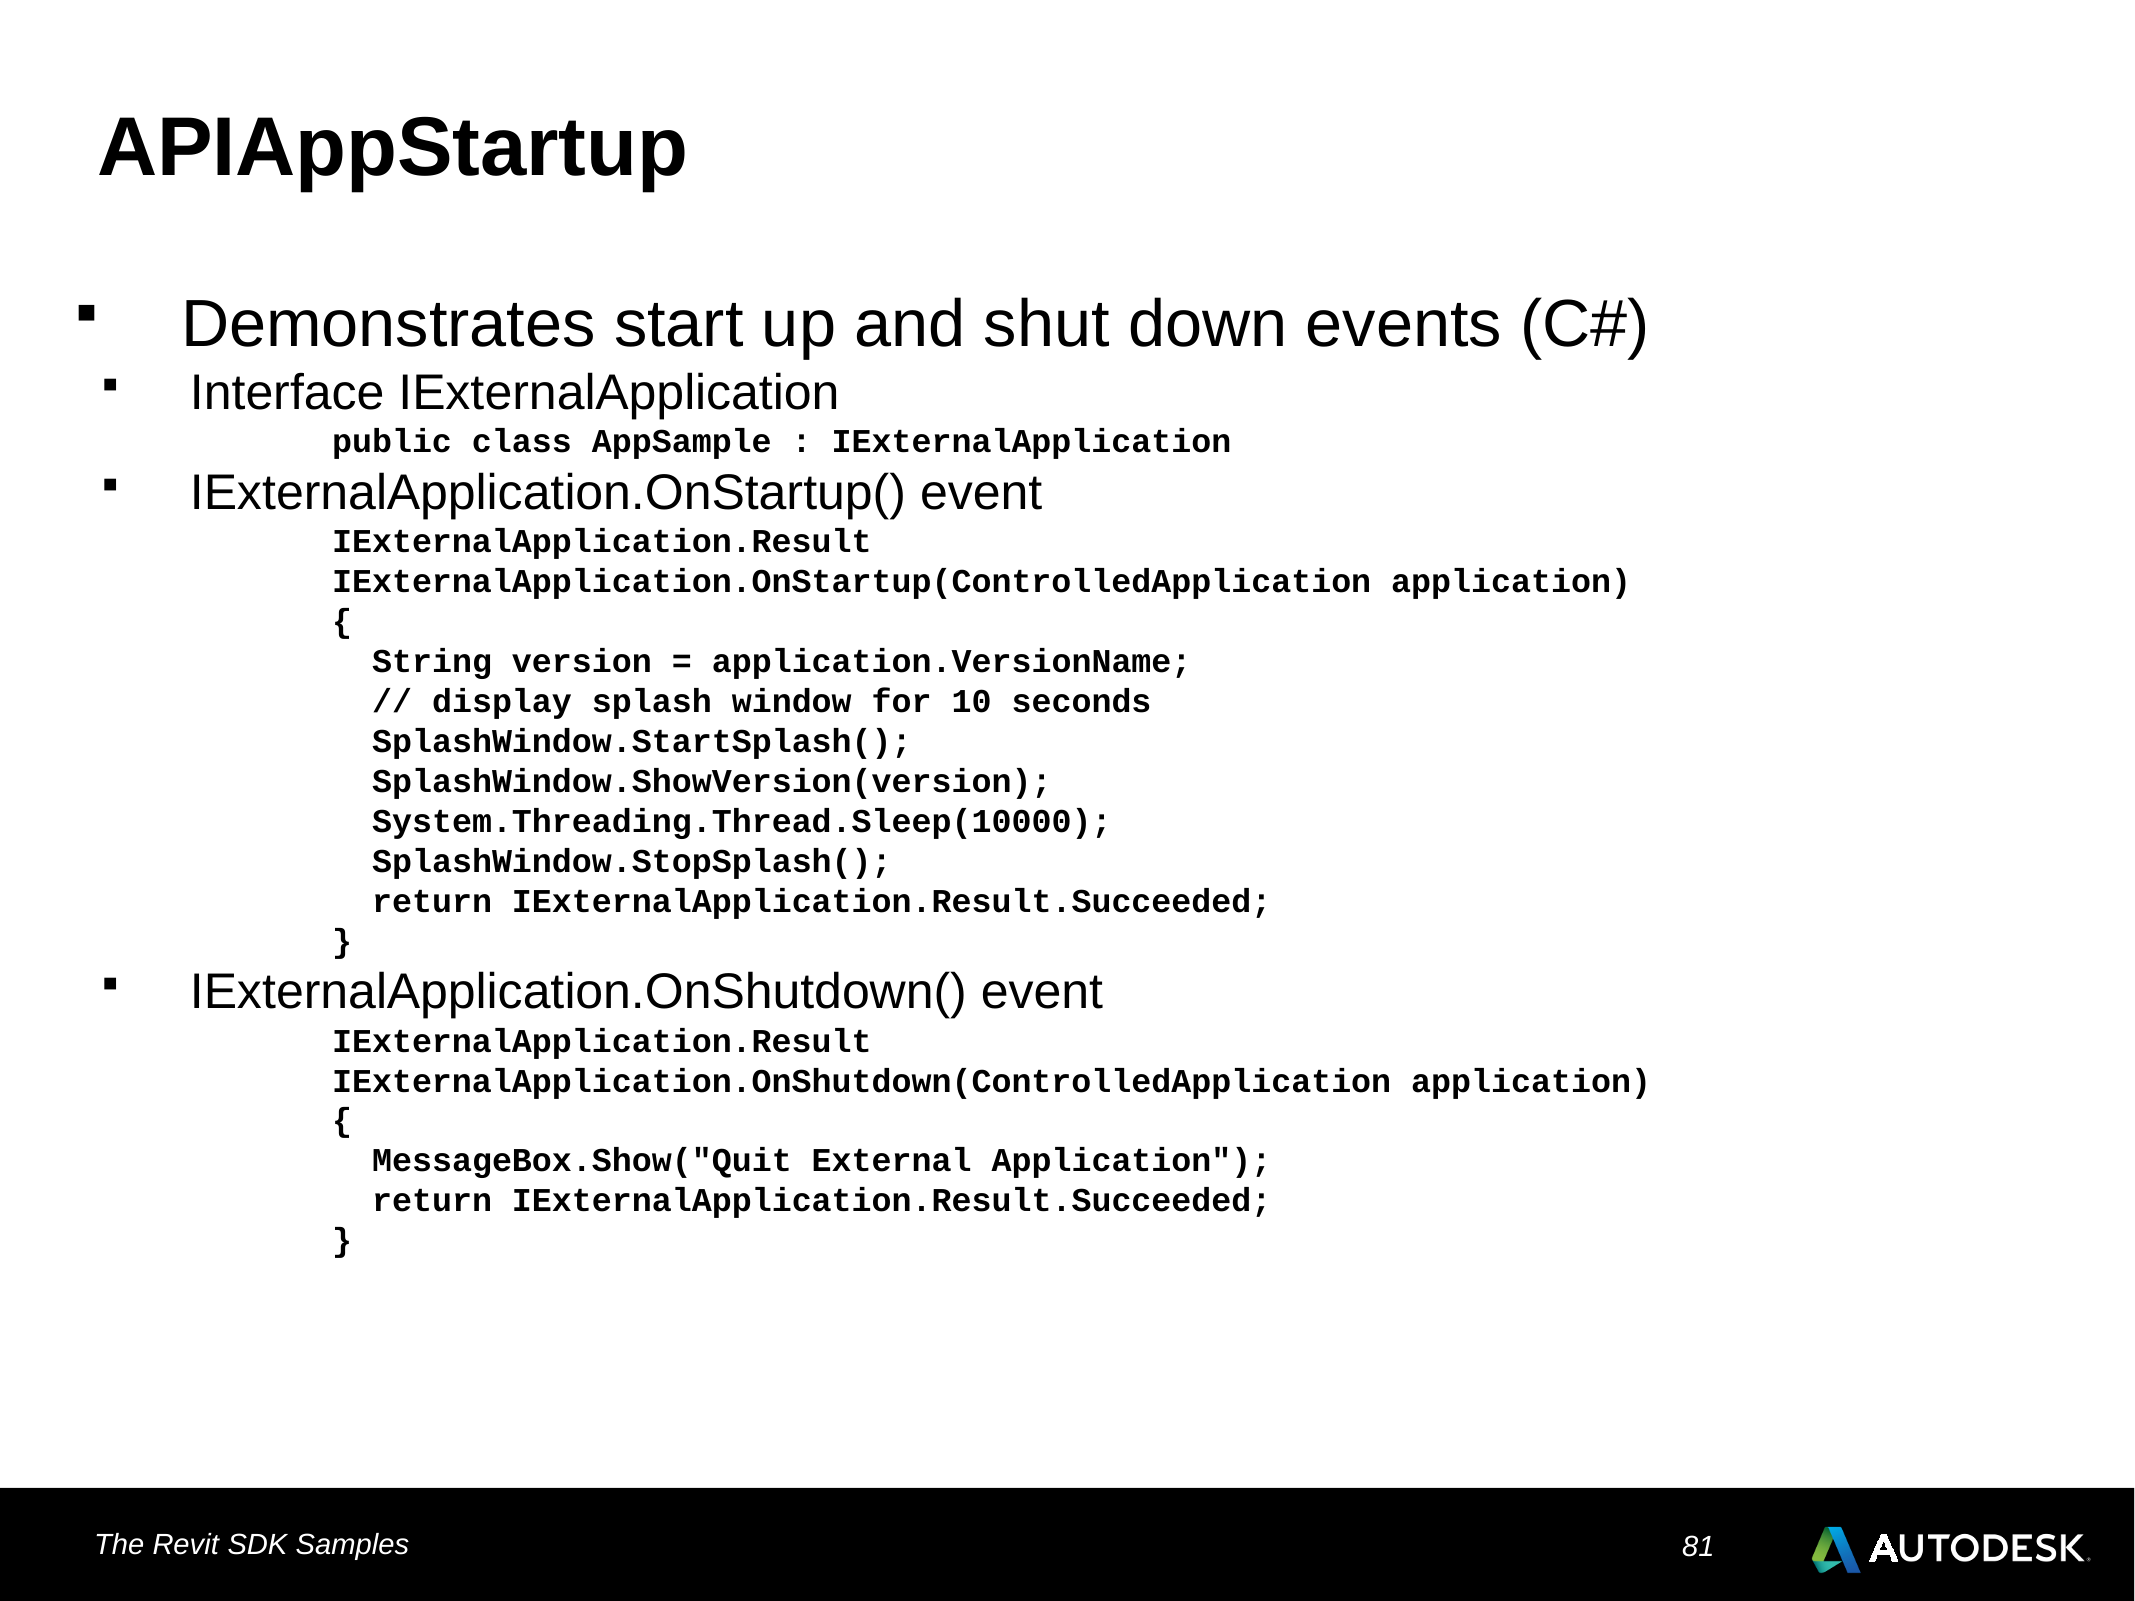

# APIAppStartup
Demonstrates start up and shut down events (C#)
Interface IExternalApplication
public class AppSample : IExternalApplication
IExternalApplication.OnStartup() event
IExternalApplication.Result
IExternalApplication.OnStartup(ControlledApplication application)
{
  String version = application.VersionName;
  // display splash window for 10 seconds
  SplashWindow.StartSplash();
  SplashWindow.ShowVersion(version);
  System.Threading.Thread.Sleep(10000);
  SplashWindow.StopSplash();
  return IExternalApplication.Result.Succeeded;
}
IExternalApplication.OnShutdown() event
IExternalApplication.Result
IExternalApplication.OnShutdown(ControlledApplication application)
{
  MessageBox.Show("Quit External Application");
  return IExternalApplication.Result.Succeeded;
}
The Revit SDK Samples
81